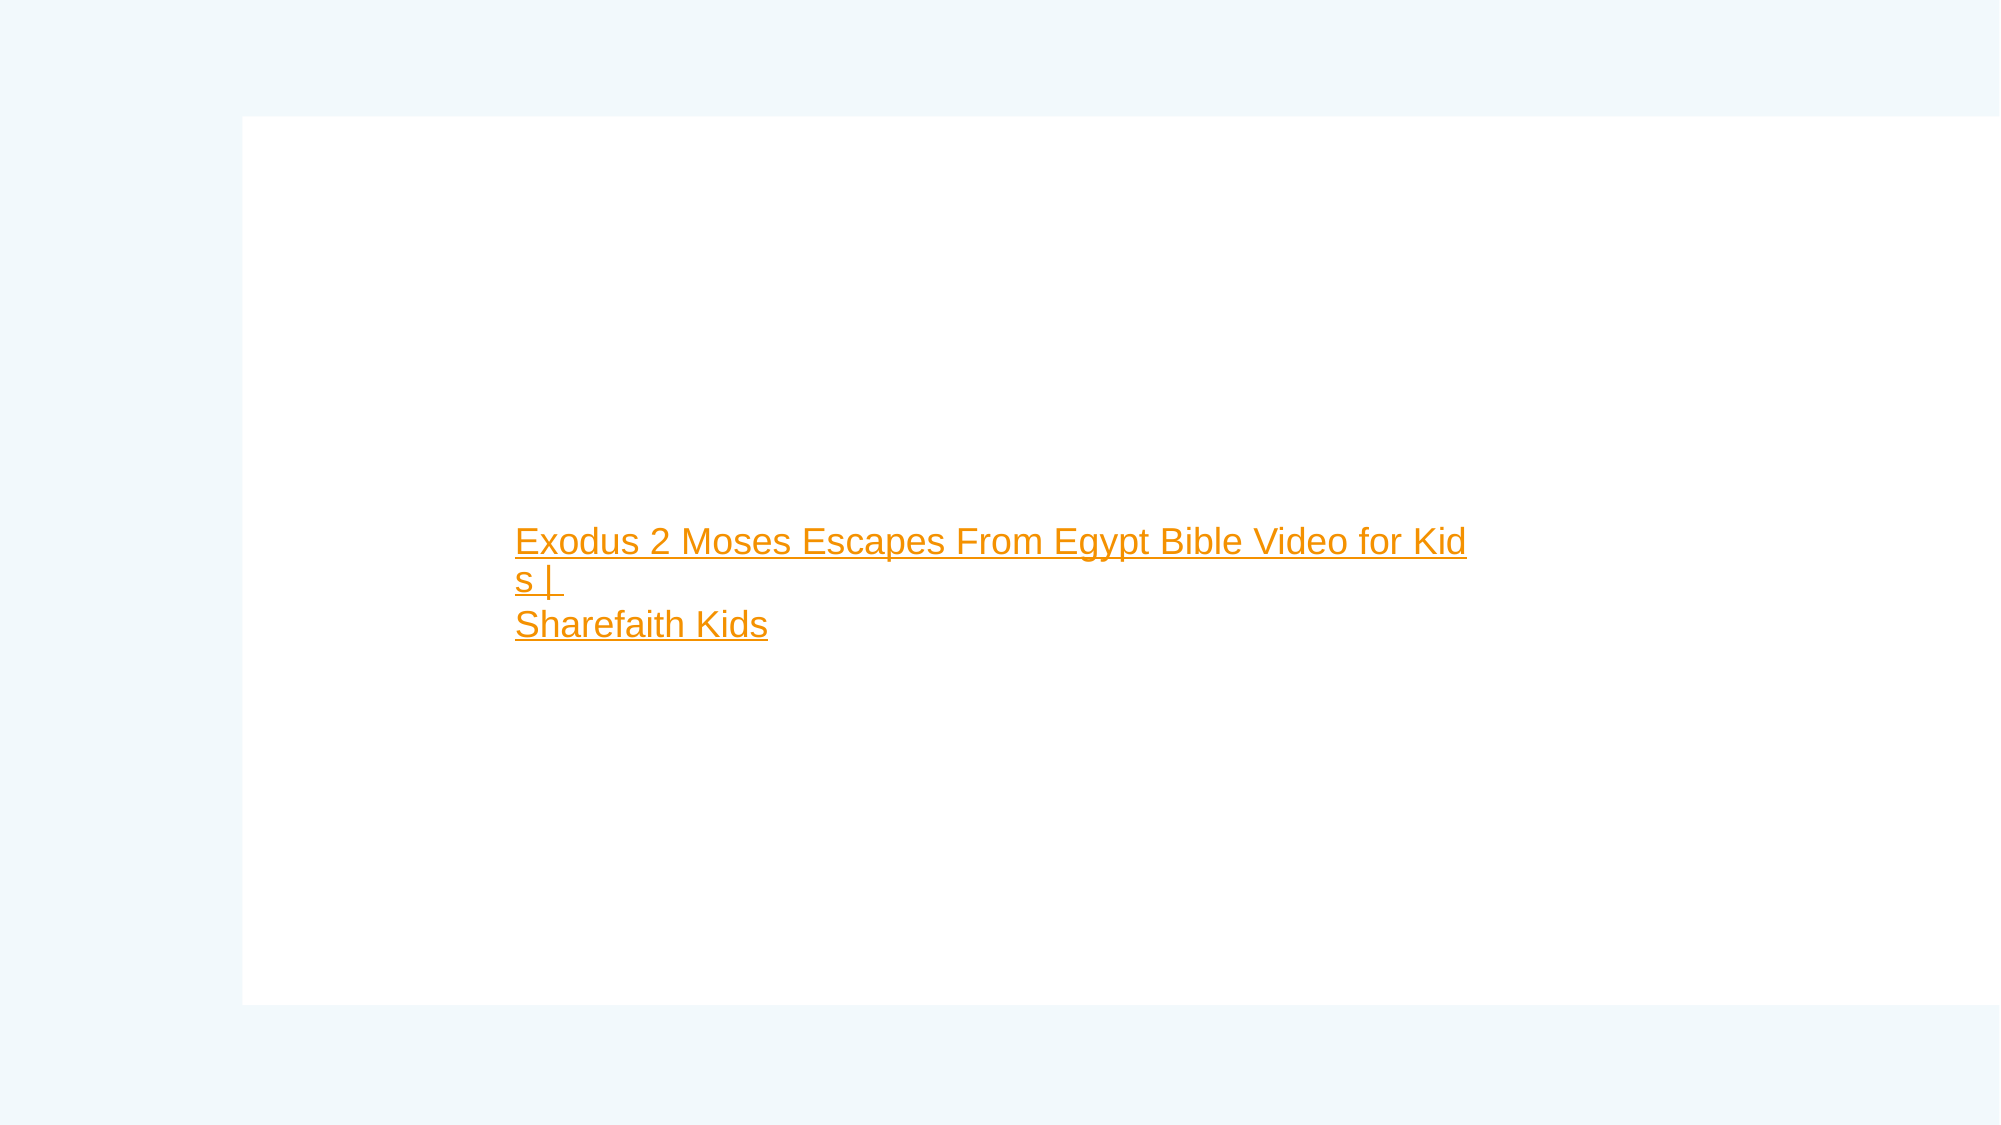

Exodus 2 Moses Escapes From Egypt Bible Video for Kids | Sharefaith Kids